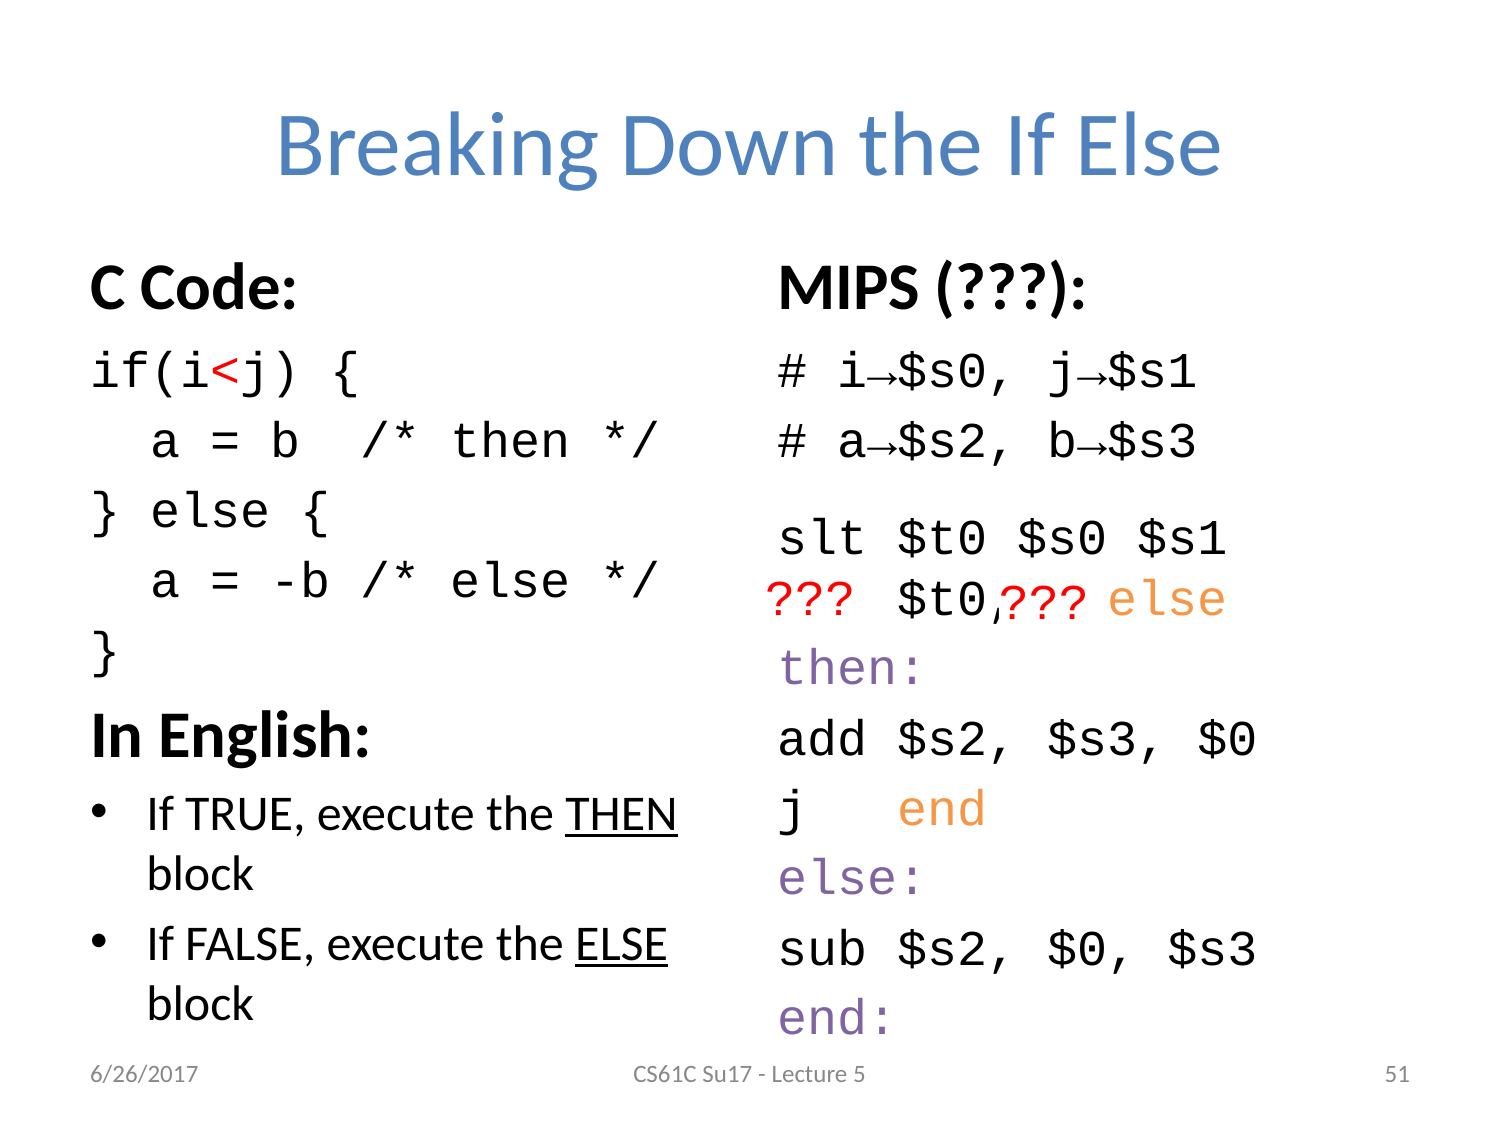

# Breaking Down the If Else
C Code:
MIPS (???):
if(i<j) {
  a = b  /* then */
} else {
  a = -b /* else */
}
In English:
If TRUE, execute the THEN block
If FALSE, execute the ELSE block
# i→$s0, j→$s1
# a→$s2, b→$s3
slt $t0 $s0 $s1
beq $t0,$0,else
then:
add $s2, $s3, $0
j   end
else:
sub $s2, $0, $s3
end:
???
???
6/26/2017
CS61C Su17 - Lecture 5
51